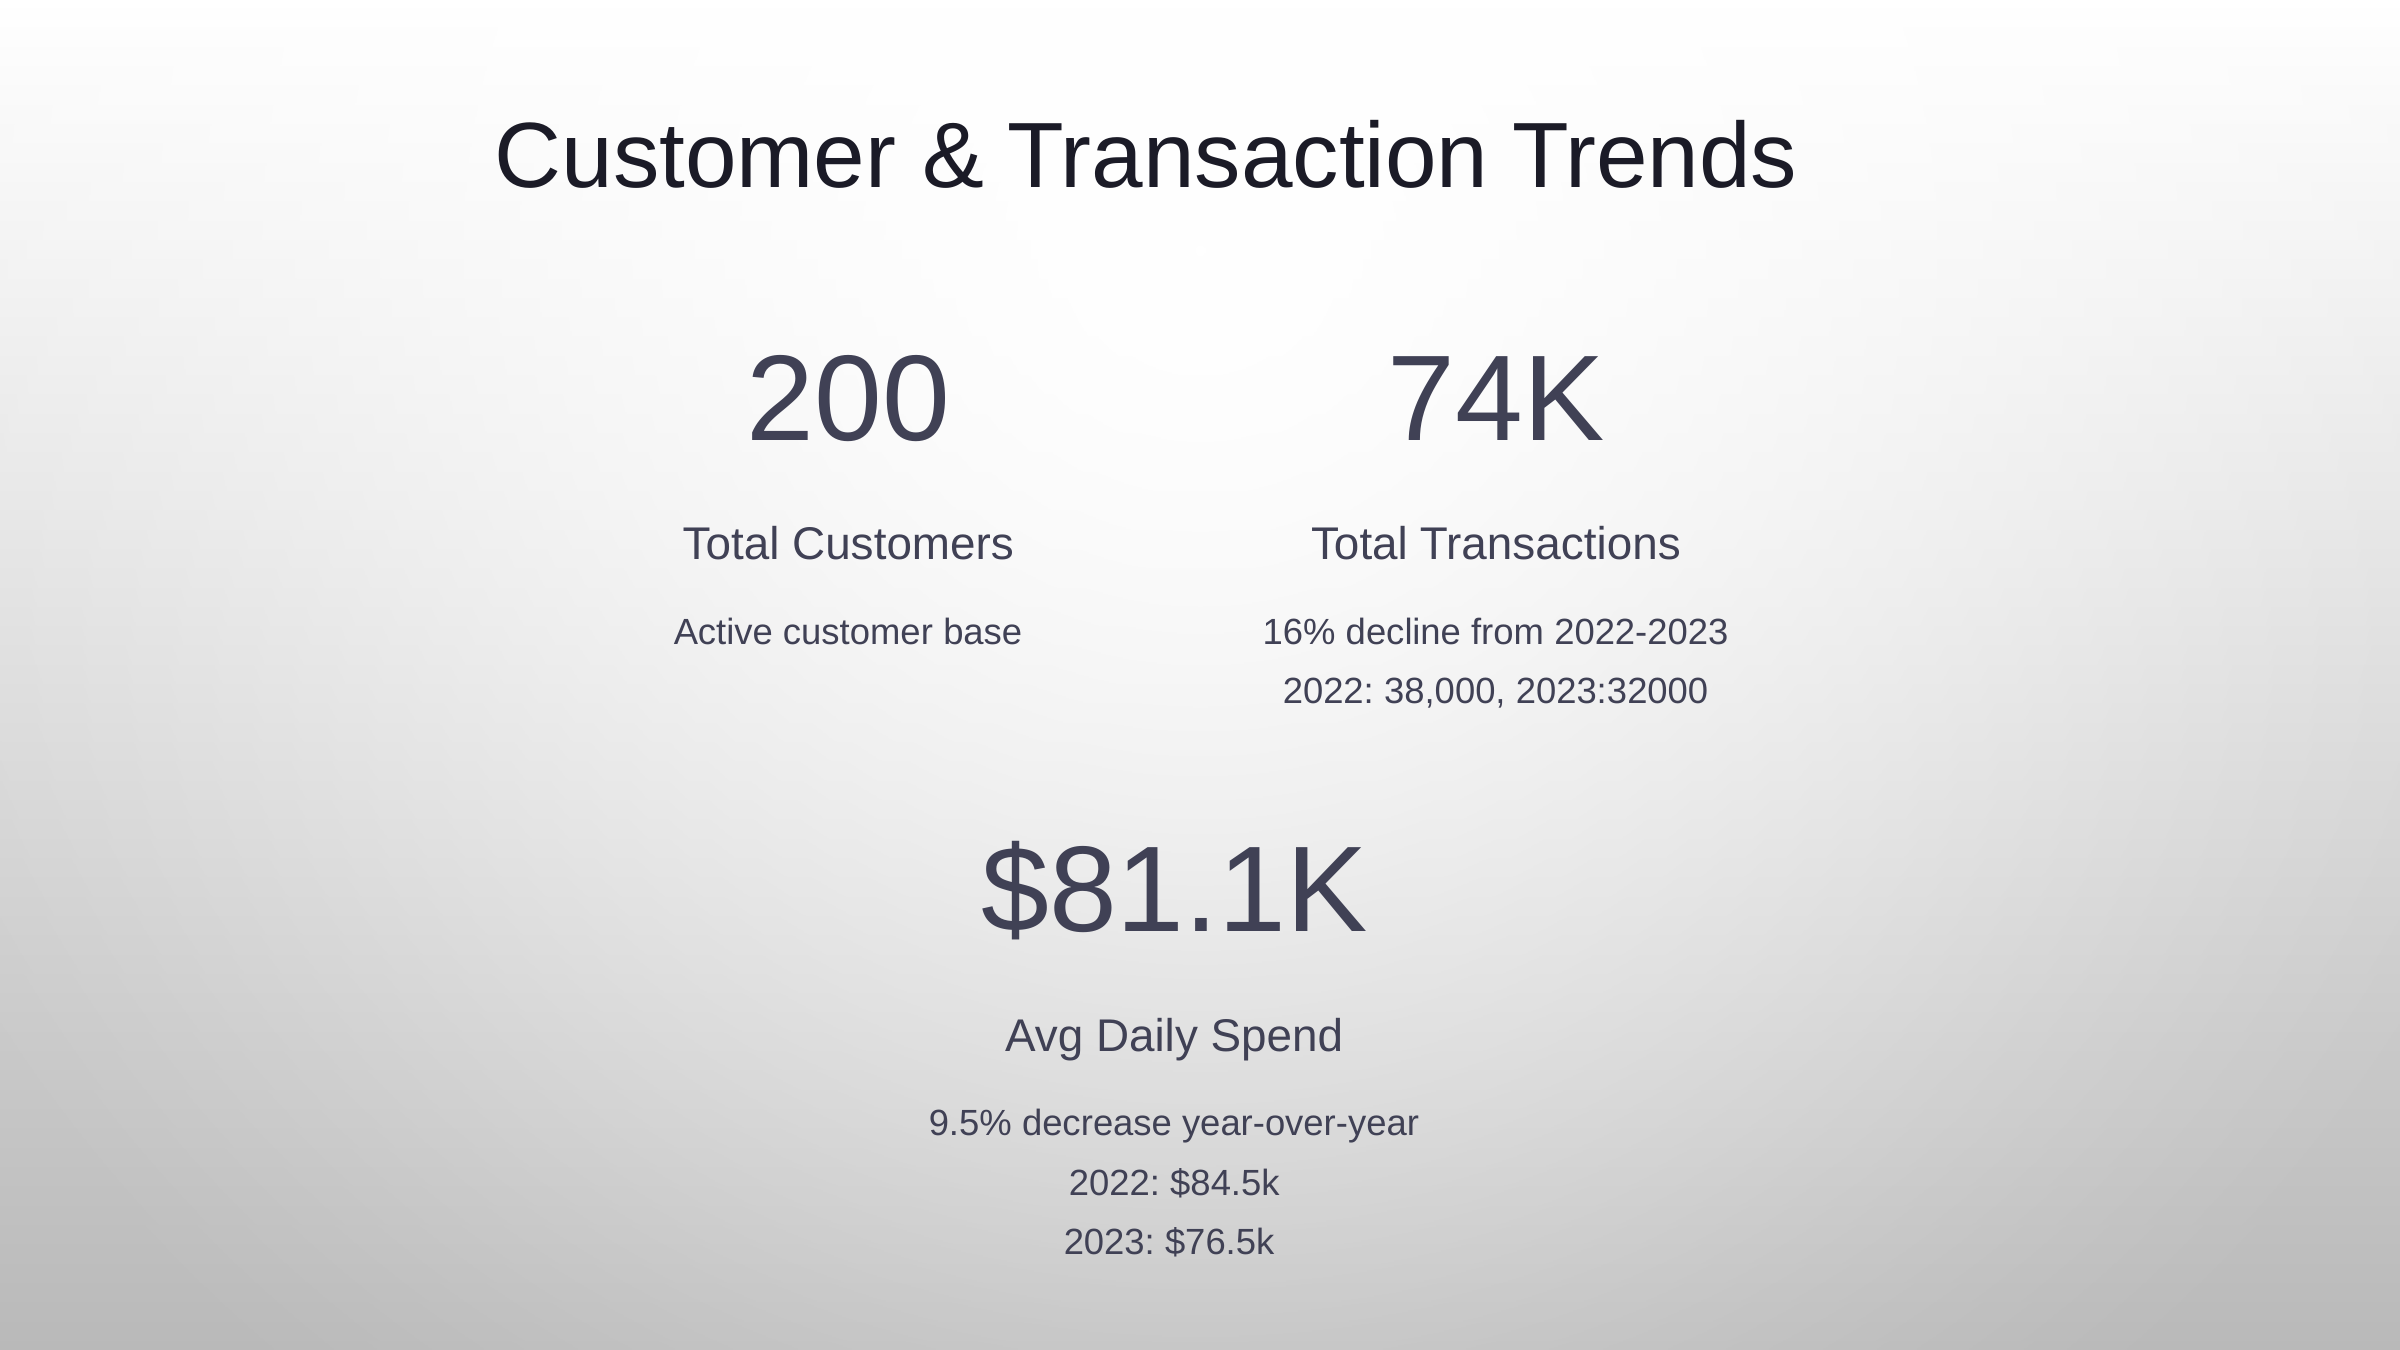

Customer & Transaction Trends
200
74K
Total Customers
Total Transactions
Active customer base
16% decline from 2022-2023
2022: 38,000, 2023:32000
$81.1K
Avg Daily Spend
9.5% decrease year-over-year
2022: $84.5k
2023: $76.5k